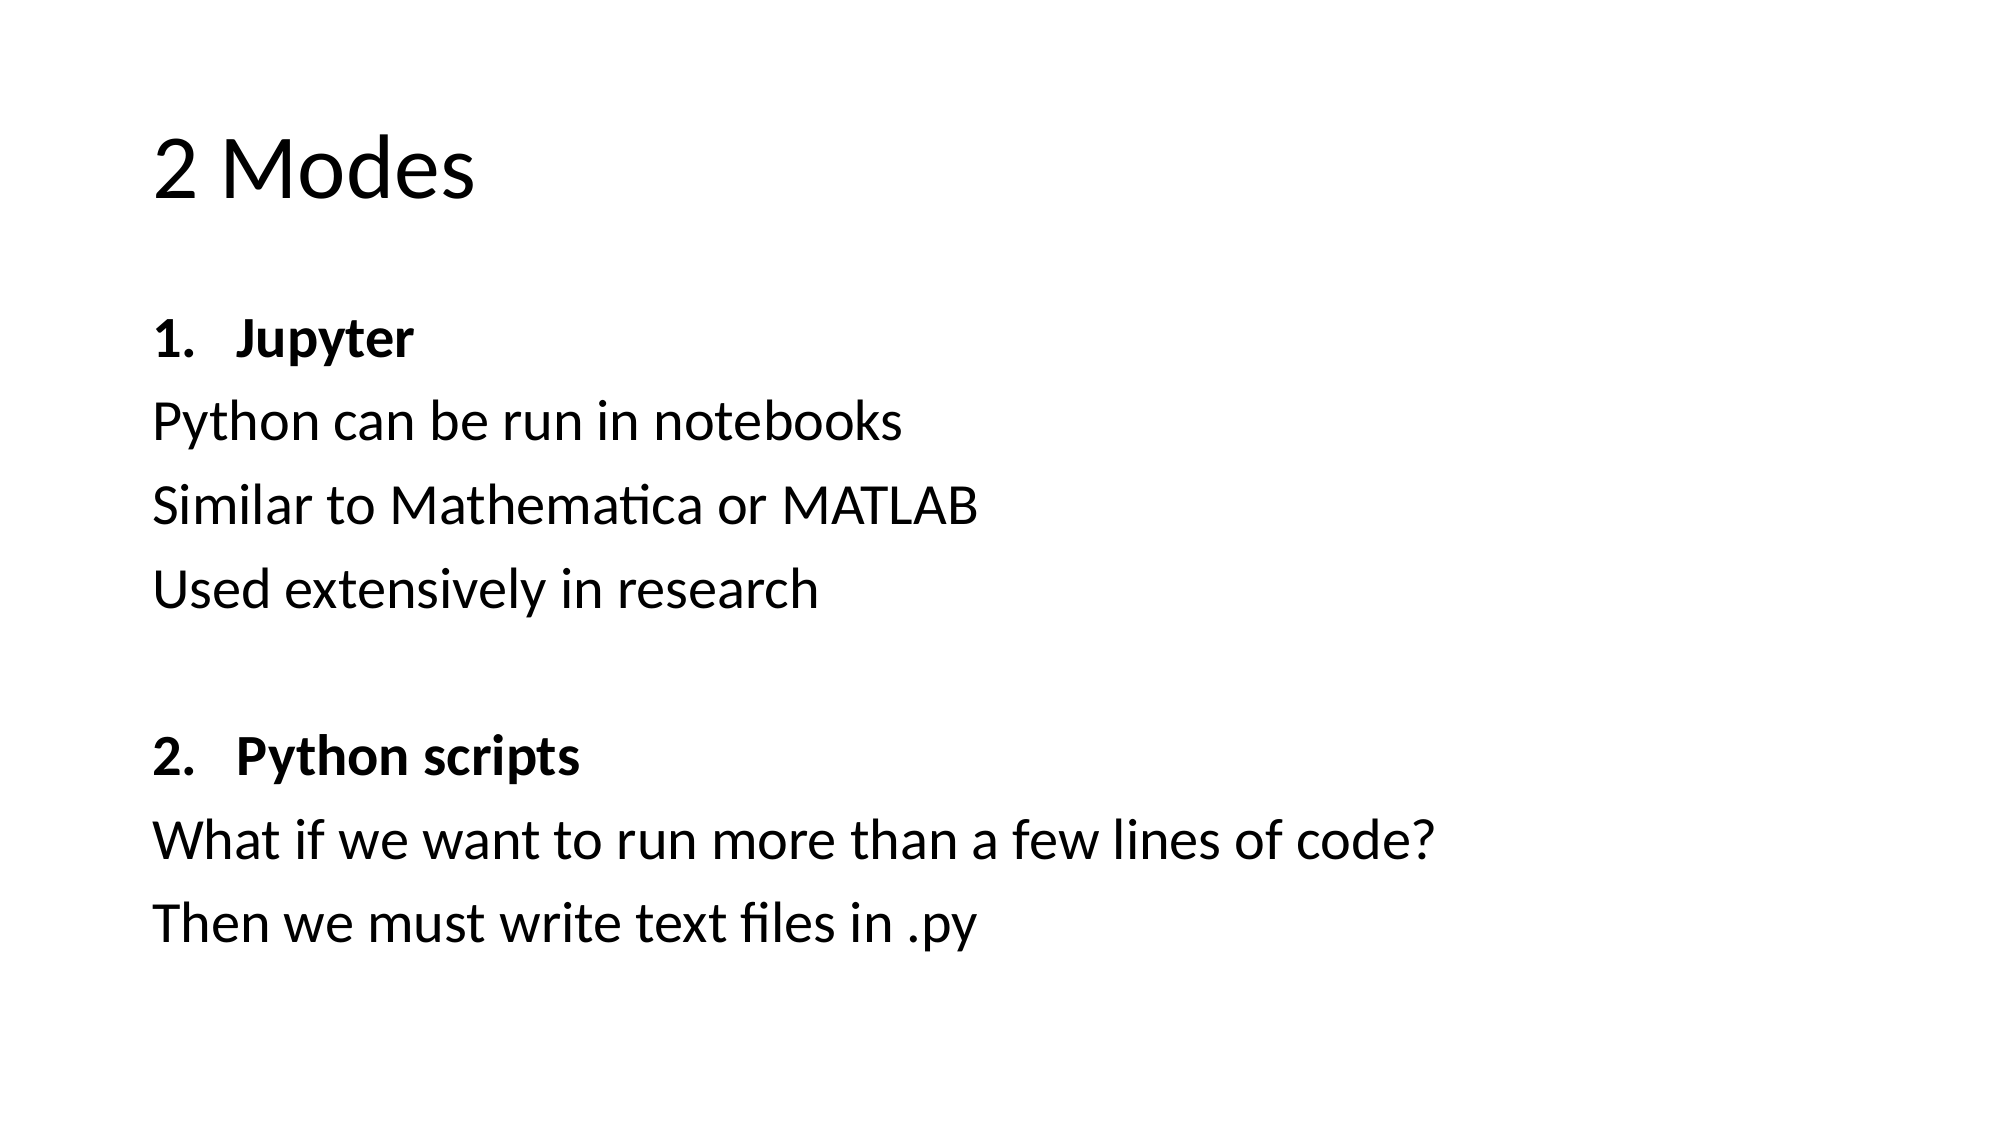

# 2 Modes
Jupyter
Python can be run in notebooks
Similar to Mathematica or MATLAB
Used extensively in research

2.   Python scripts
What if we want to run more than a few lines of code?
Then we must write text files in .py